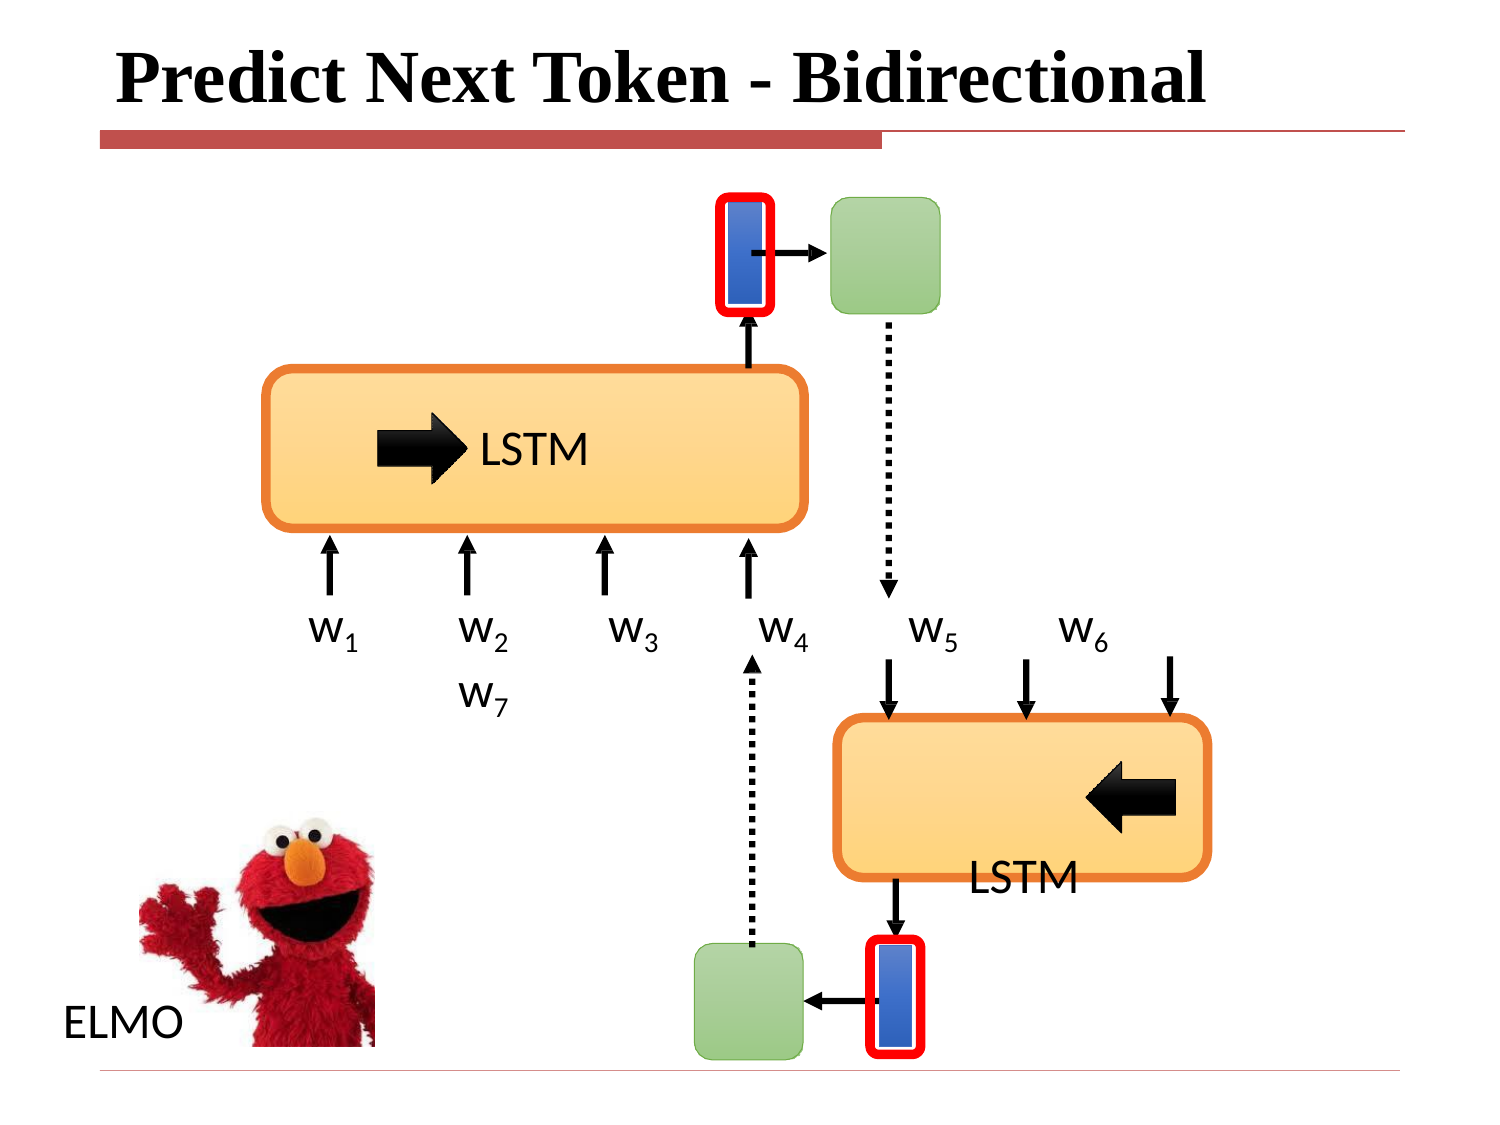

# Predict Next Token - Bidirectional

LSTM

w1	w2	w3	w4	w5	w6	w7

LSTM

ELMO